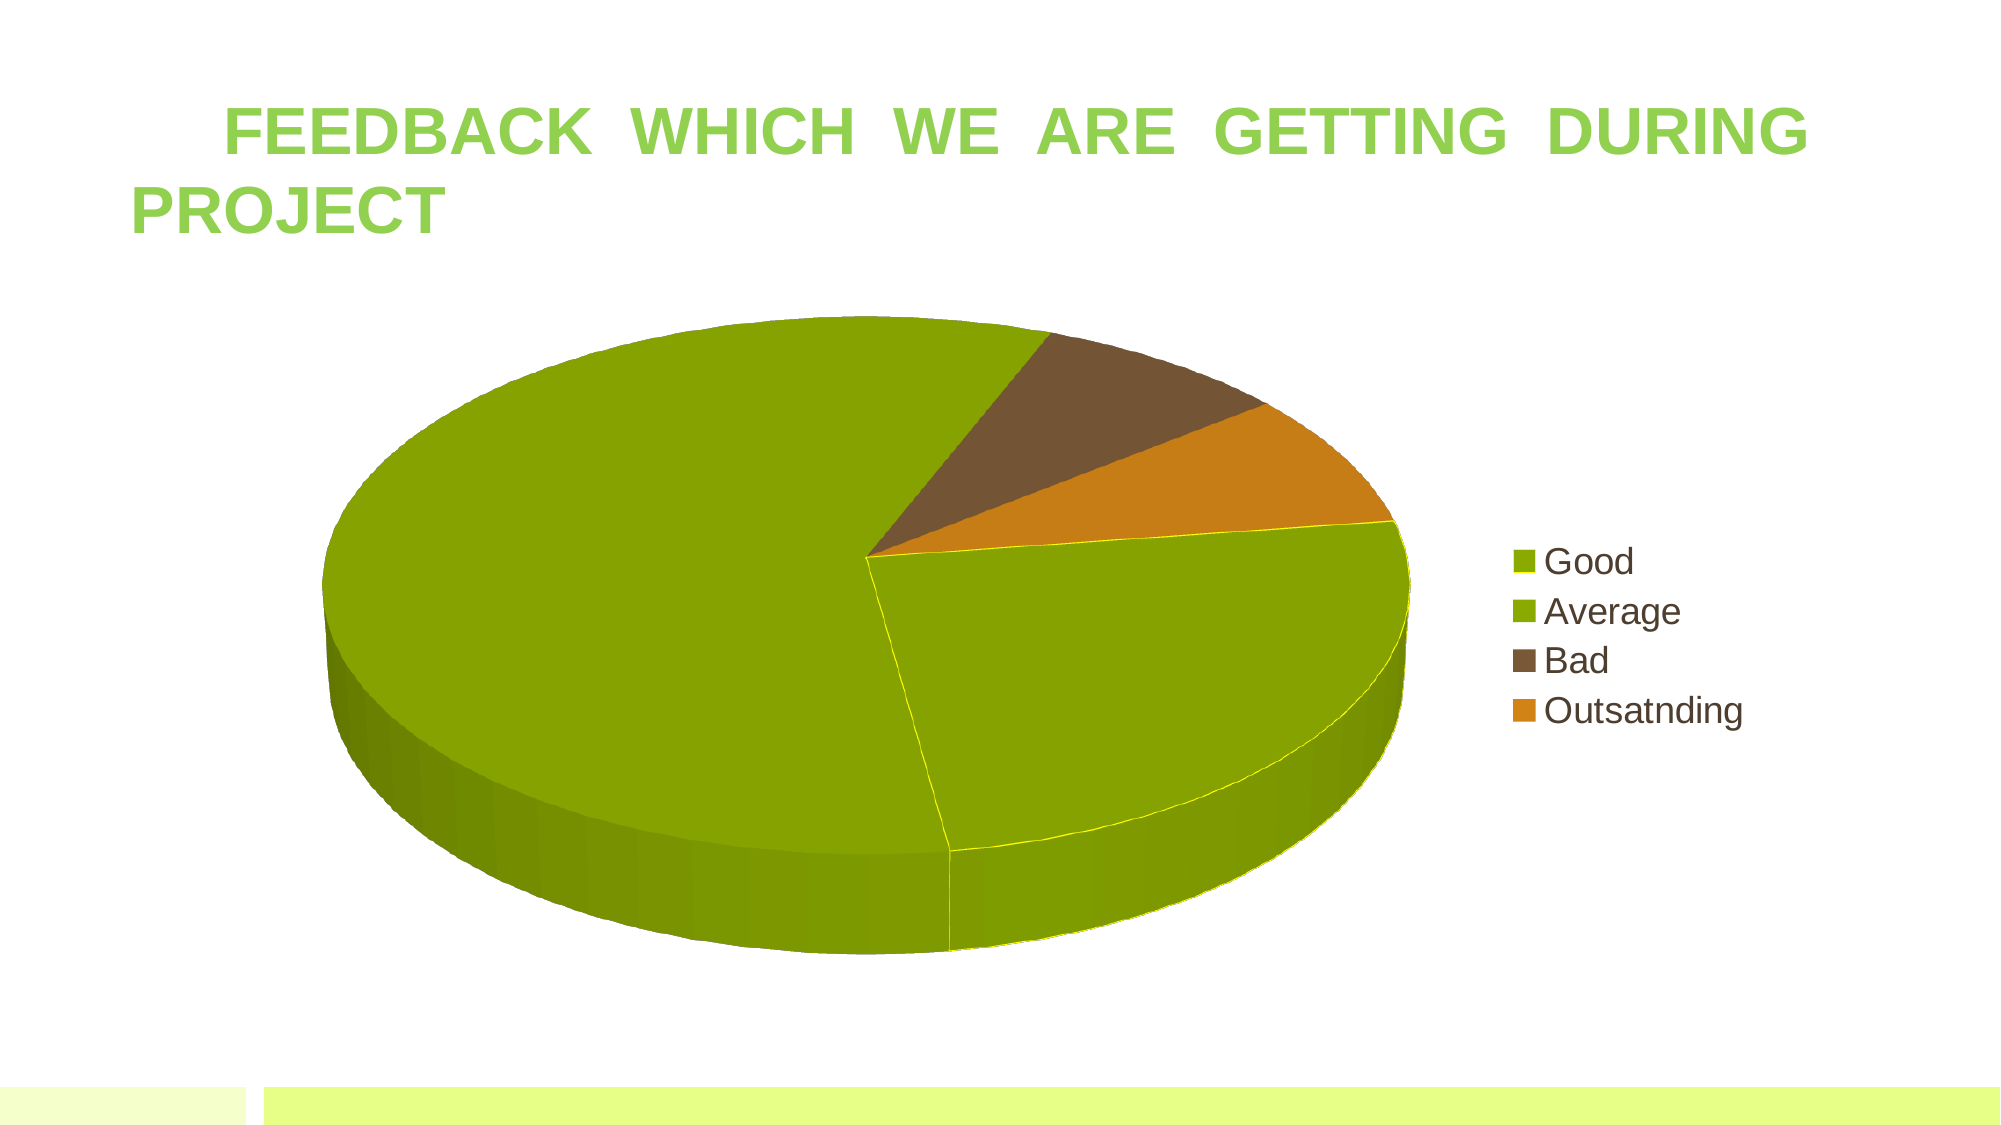

FEEDBACK  WHICH  WE  ARE  GETTING  DURING  PROJECT

[unsupported chart]